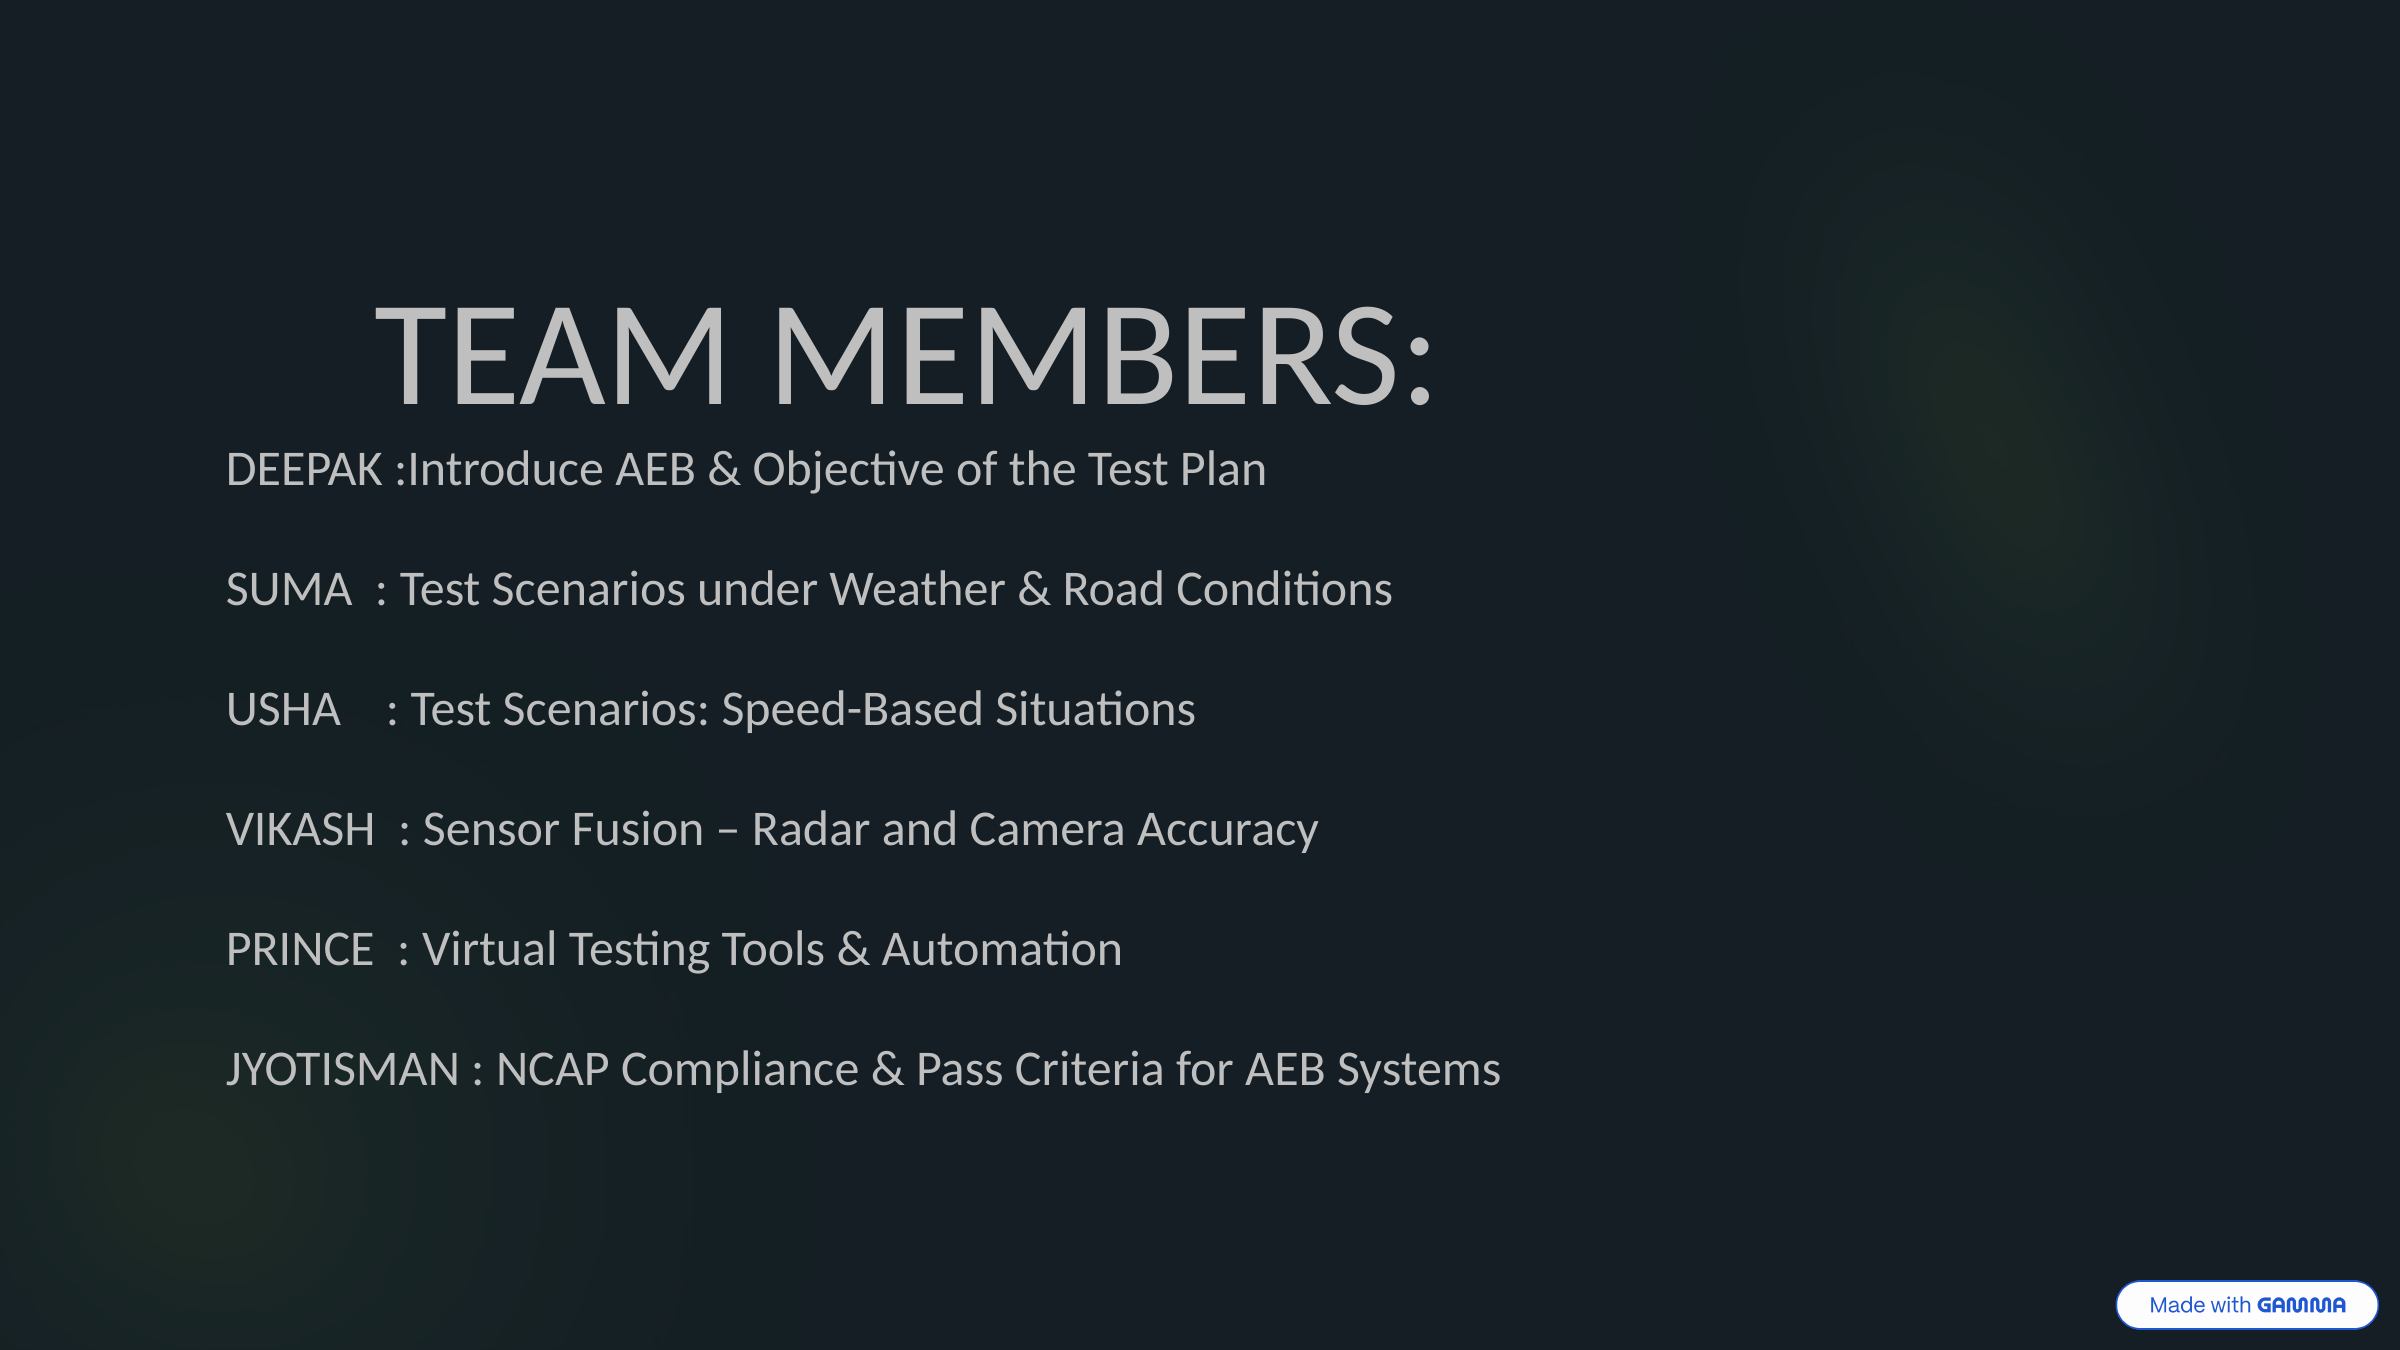

TEAM MEMBERS:
DEEPAK :Introduce AEB & Objective of the Test Plan

SUMA  : Test Scenarios under Weather & Road Conditions

USHA    : Test Scenarios: Speed-Based Situations

VIKASH  : Sensor Fusion – Radar and Camera Accuracy

PRINCE  : Virtual Testing Tools & Automation

JYOTISMAN : NCAP Compliance & Pass Criteria for AEB Systems